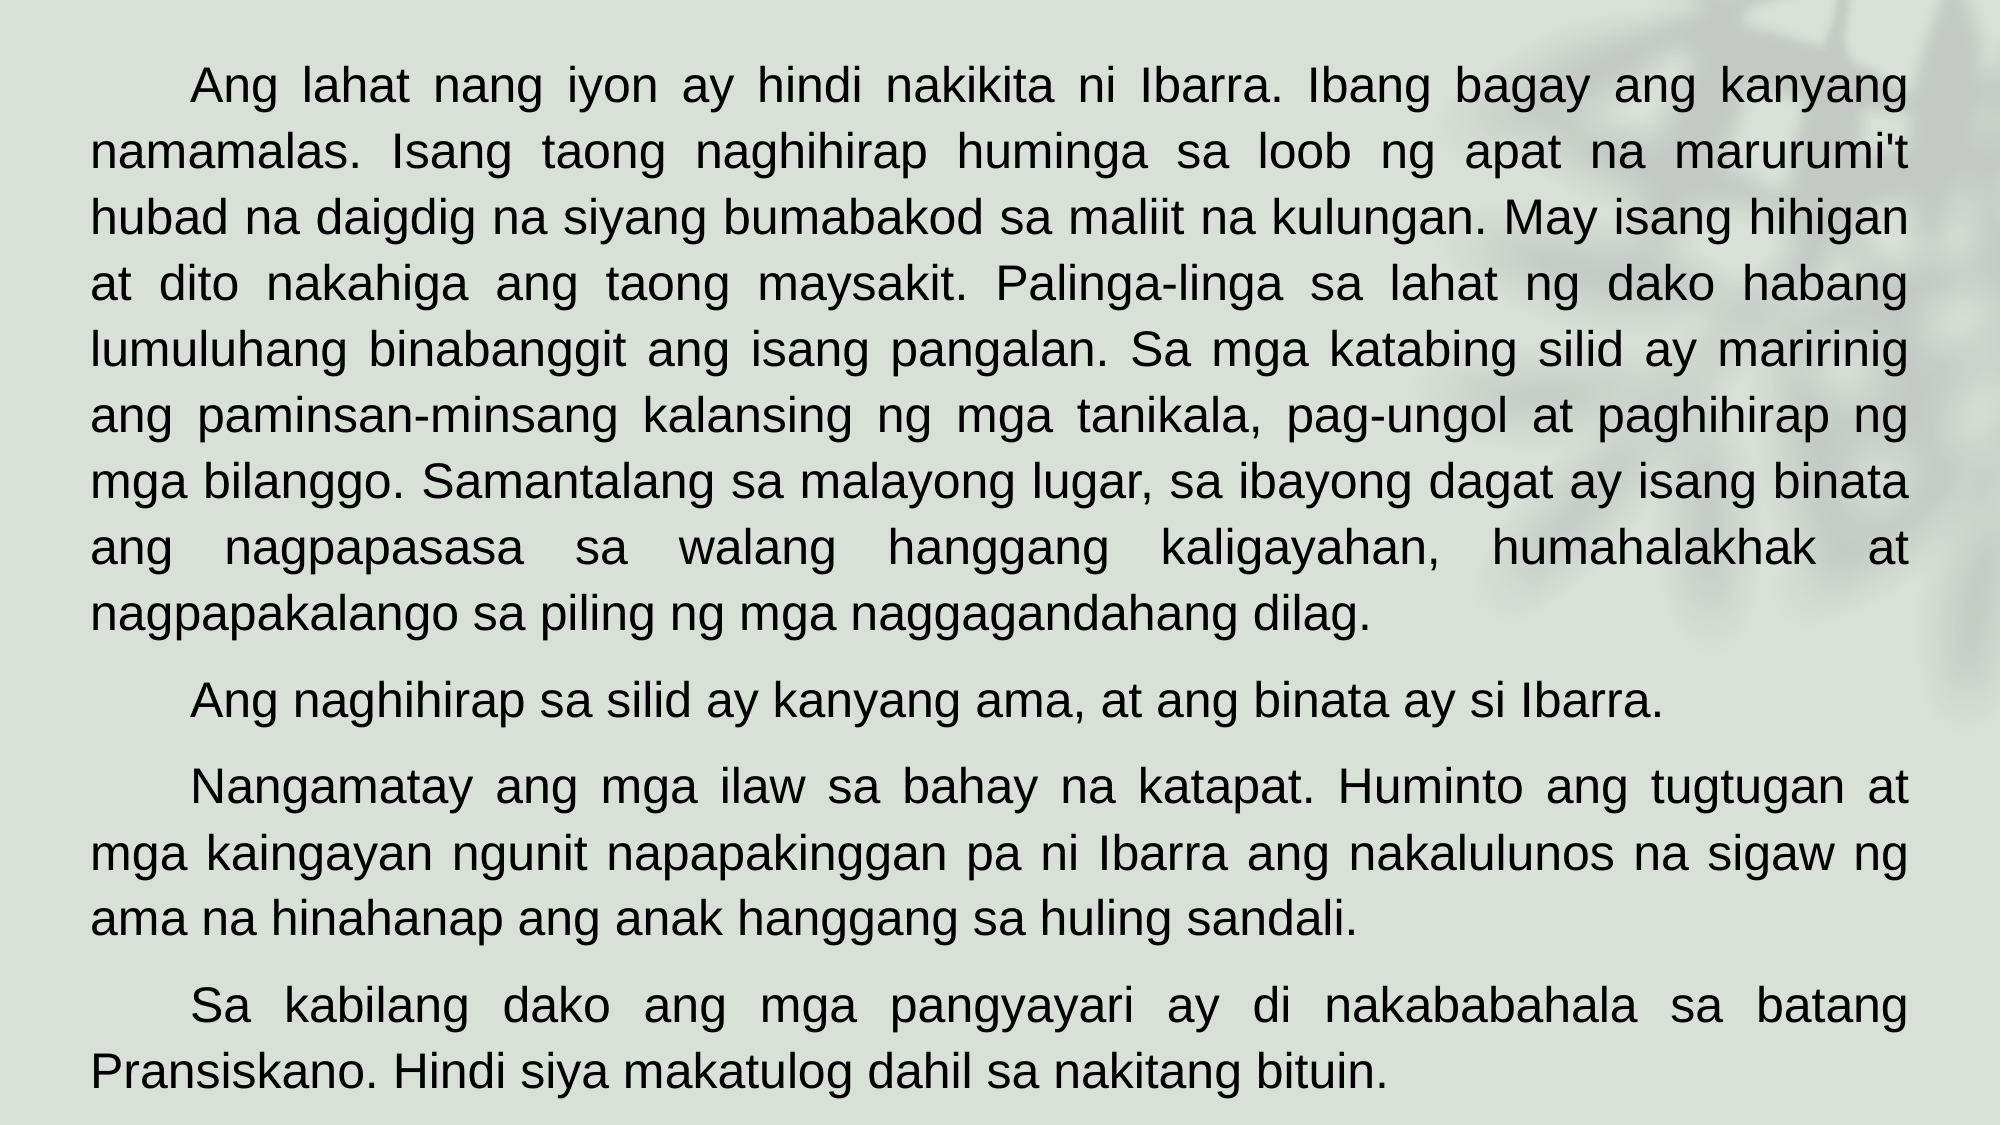

Ang lahat nang iyon ay hindi nakikita ni Ibarra. Ibang bagay ang kanyang namamalas. Isang taong naghihirap huminga sa loob ng apat na marurumi't hubad na daigdig na siyang bumabakod sa maliit na kulungan. May isang hihigan at dito nakahiga ang taong maysakit. Palinga-linga sa lahat ng dako habang lumuluhang binabanggit ang isang pangalan. Sa mga katabing silid ay maririnig ang paminsan-minsang kalansing ng mga tanikala, pag-ungol at paghihirap ng mga bilanggo. Samantalang sa malayong lugar, sa ibayong dagat ay isang binata ang nagpapasasa sa walang hanggang kaligayahan, humahalakhak at nagpapakalango sa piling ng mga naggagandahang dilag.
  Ang naghihirap sa silid ay kanyang ama, at ang binata ay si Ibarra.
  Nangamatay ang mga ilaw sa bahay na katapat. Huminto ang tugtugan at mga kaingayan ngunit napapakinggan pa ni Ibarra ang nakalulunos na sigaw ng ama na hinahanap ang anak hanggang sa huling sandali.
  Sa kabilang dako ang mga pangyayari ay di nakababahala sa batang Pransiskano. Hindi siya makatulog dahil sa nakitang bituin.